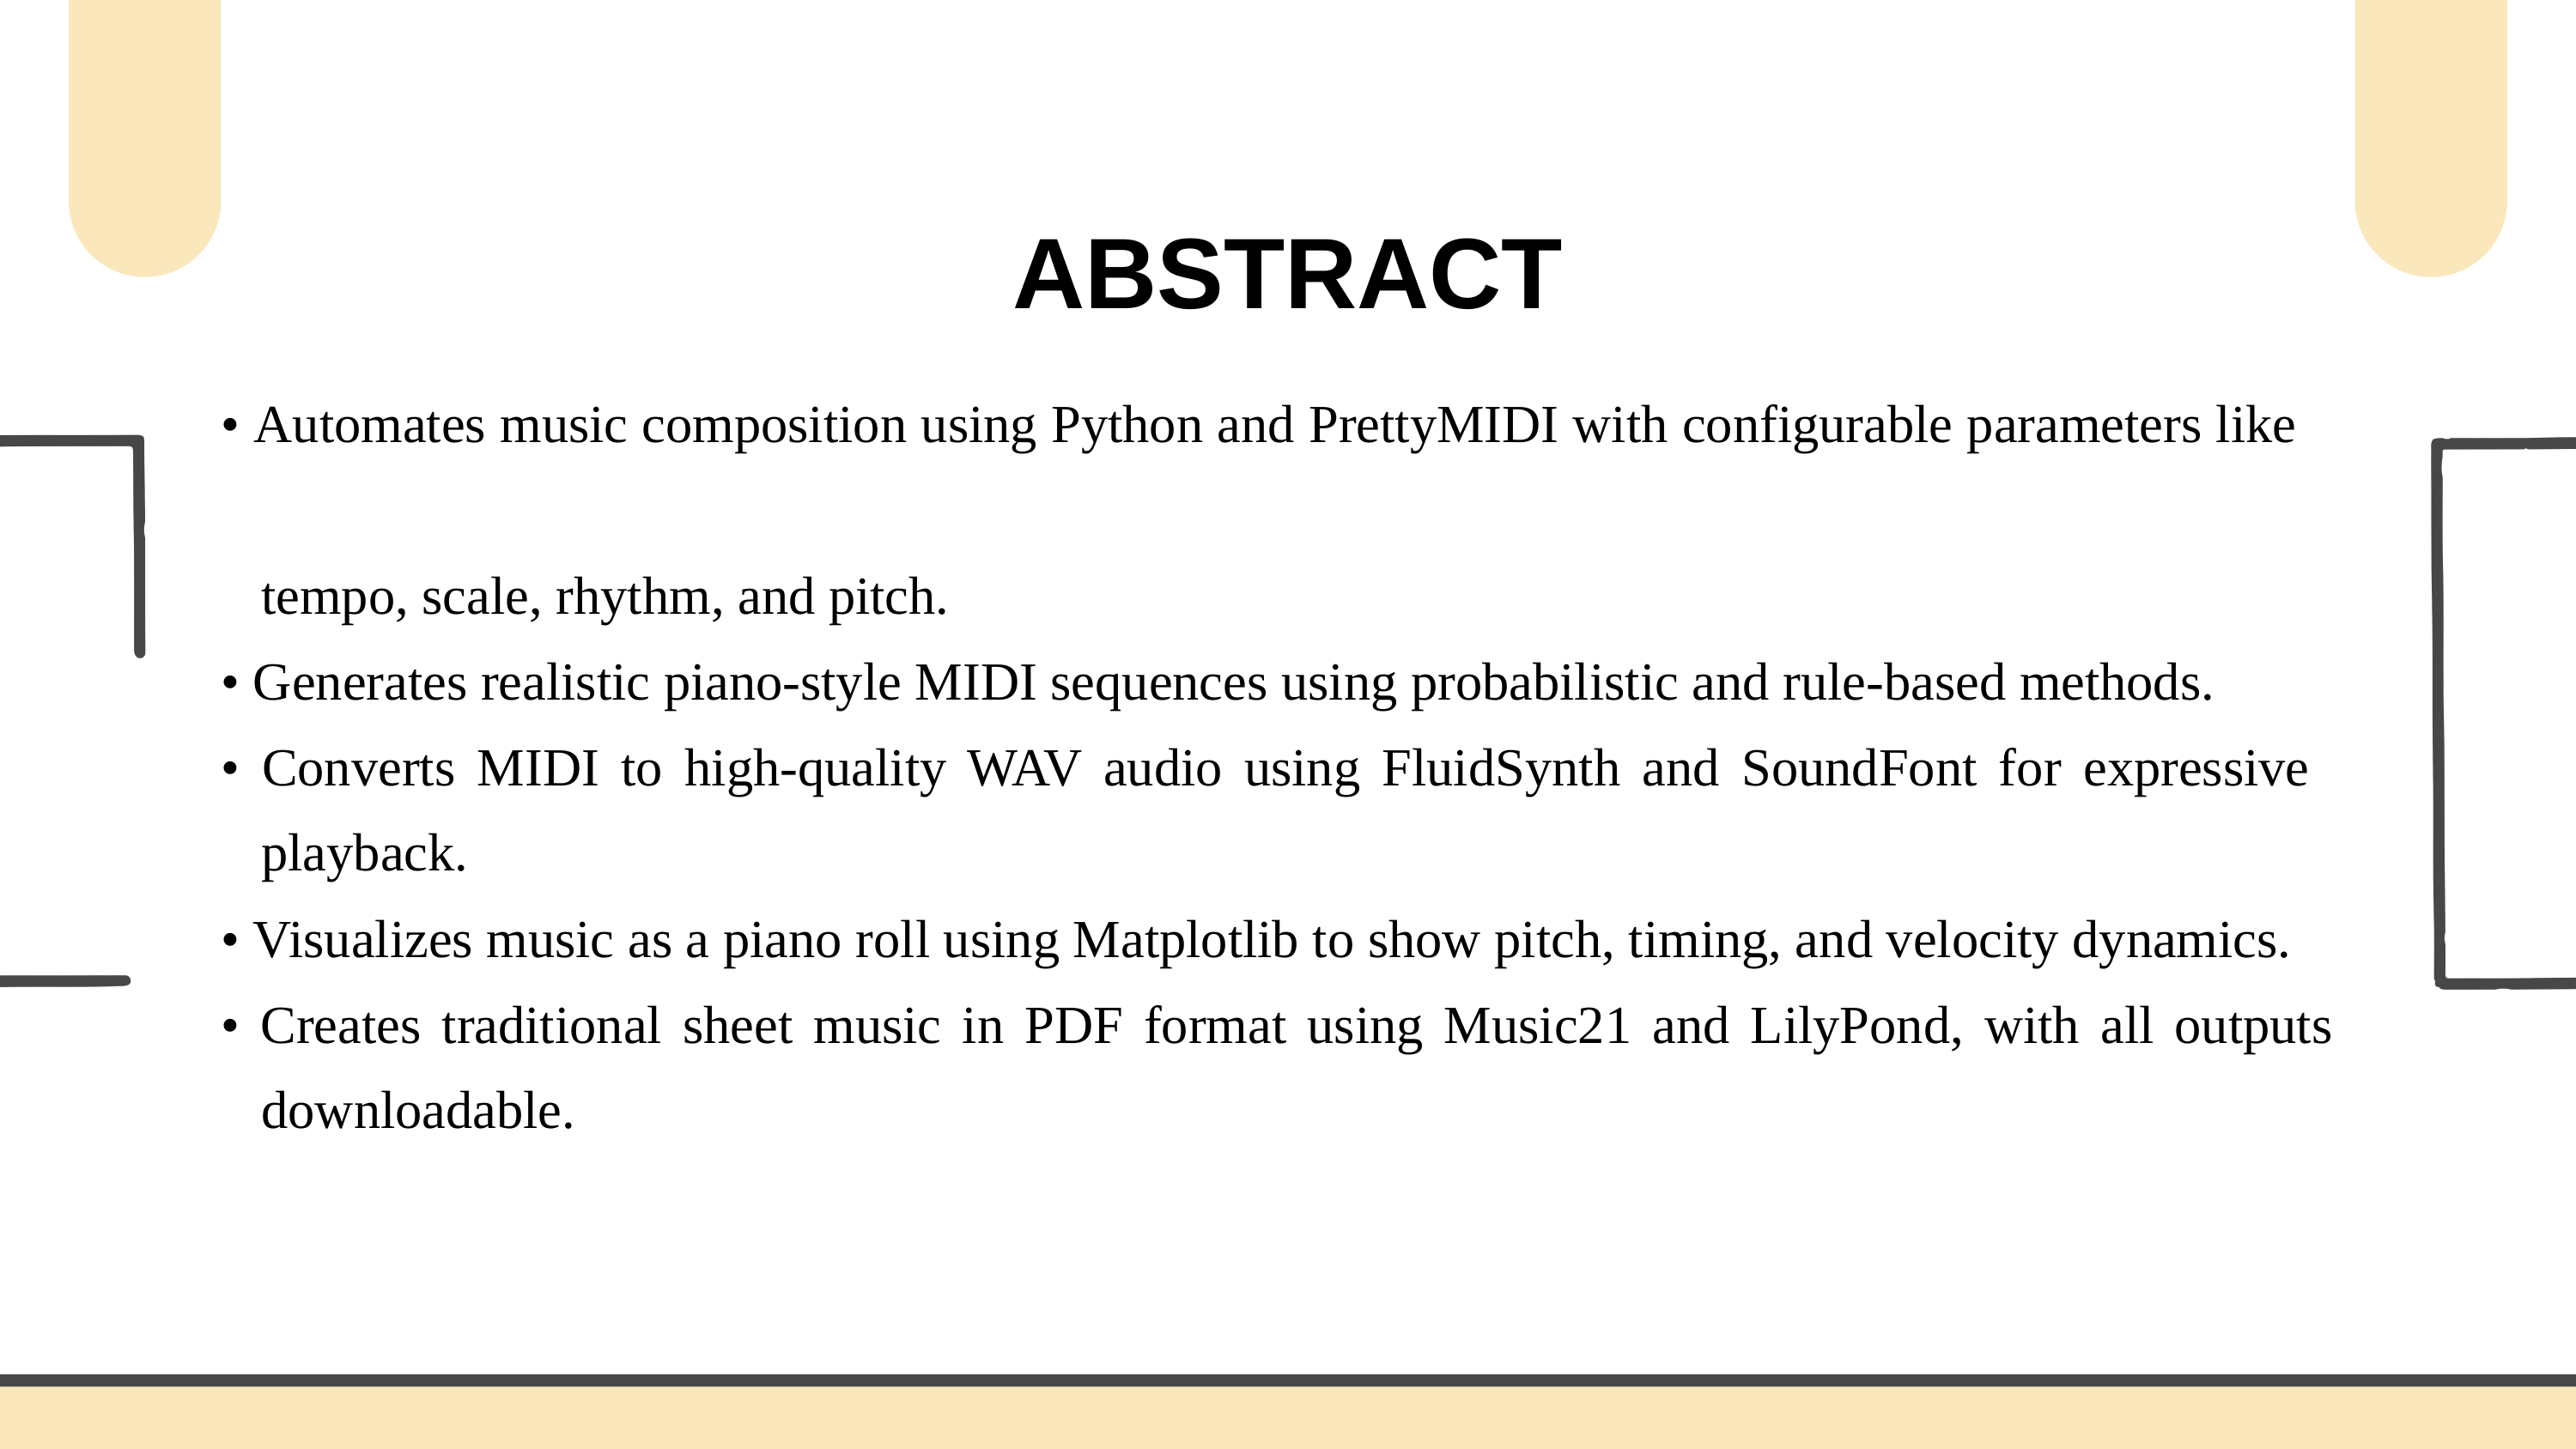

ABSTRACT
• Automates music composition using Python and PrettyMIDI with configurable parameters like
   tempo, scale, rhythm, and pitch.
• Generates realistic piano-style MIDI sequences using probabilistic and rule-based methods.
• Converts MIDI to high-quality WAV audio using FluidSynth and SoundFont for expressive
   playback.
• Visualizes music as a piano roll using Matplotlib to show pitch, timing, and velocity dynamics.
• Creates traditional sheet music in PDF format using Music21 and LilyPond, with all outputs
   downloadable.